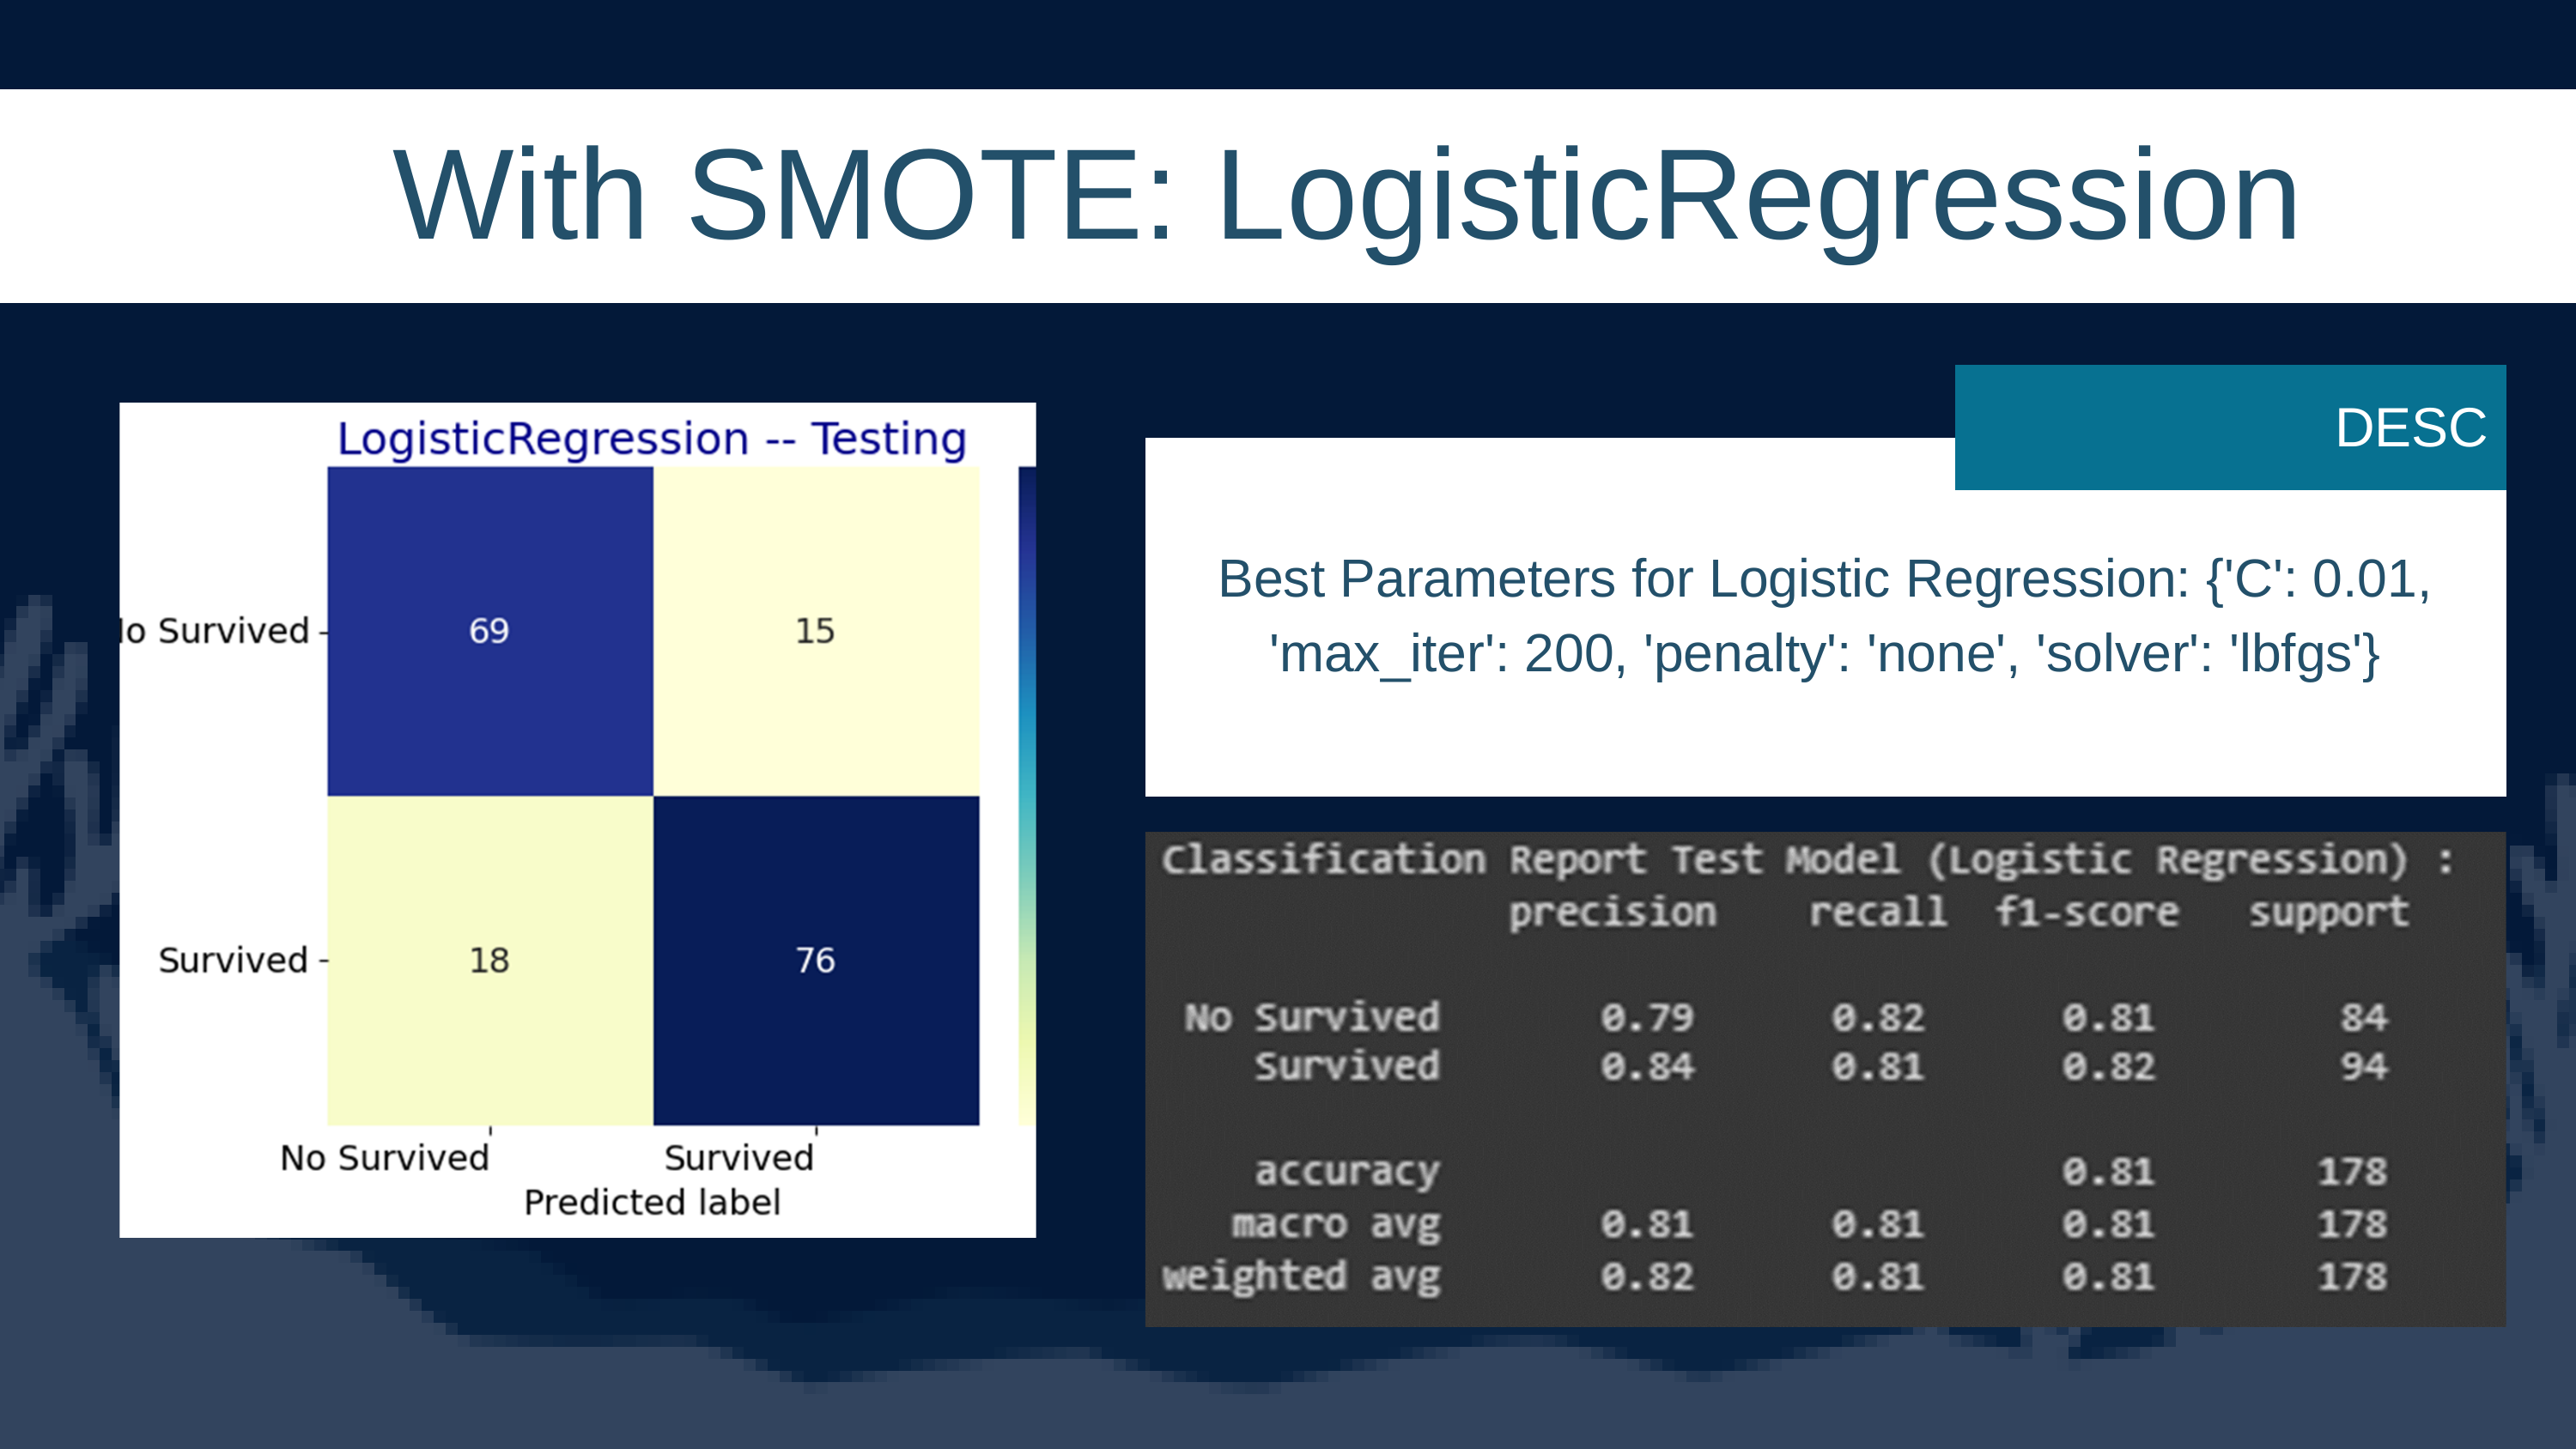

With SMOTE: LogisticRegression

DESC

Best Parameters for Logistic Regression: {'C': 0.01, 'max_iter': 200, 'penalty': 'none', 'solver': 'lbfgs'}